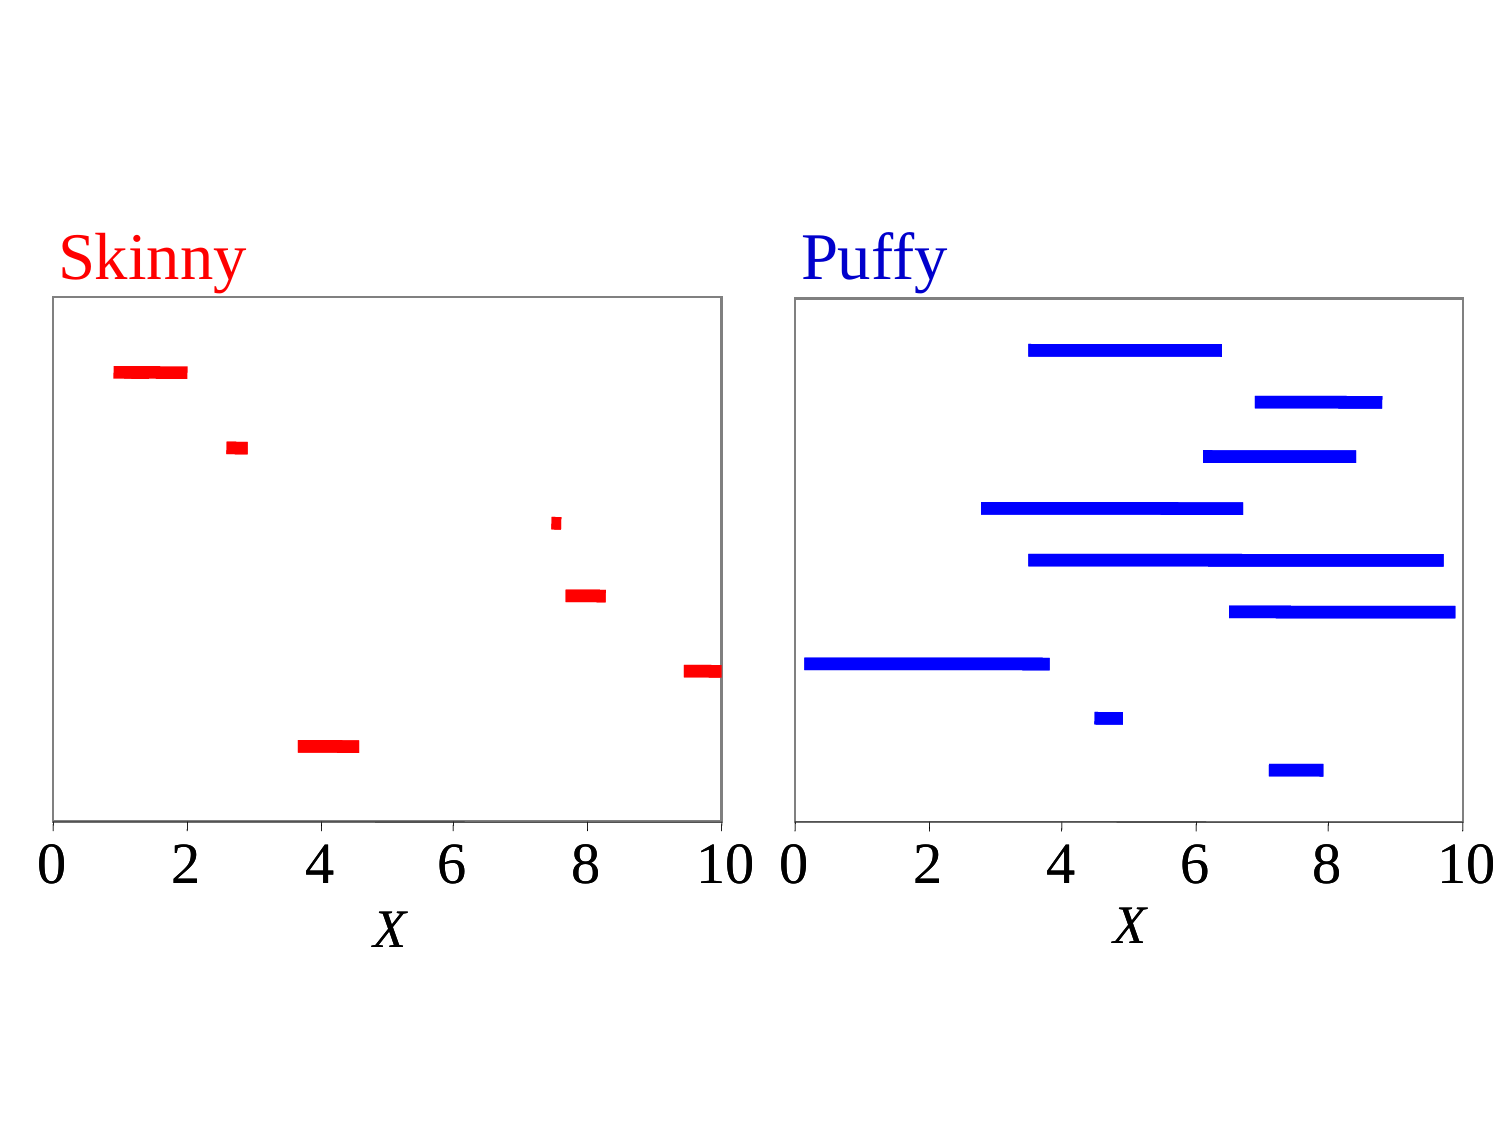

Skinny data 	Puffy data
[1.00, 2.00]	 [3.5, 6.4]
[2.68, 2.98]	 [6.9, 8.8]
[7.52, 7.67]	 [6.1, 8.4]
[7.73, 8.35]	 [2.8, 6.7]
[9.44, 9.99]	 [3.5, 9.7]
[3.66, 4.58]	 [6.5, 9.9]
[0.15, 3.8]
[4.5, 4.9]
[7.1, 7.9]
Skinny
Puffy

0
0
2
2
4
4
6
6
8
8
10
10
0
0
2
2
4
4
6
6
8
8
10
10
X
X
X
X